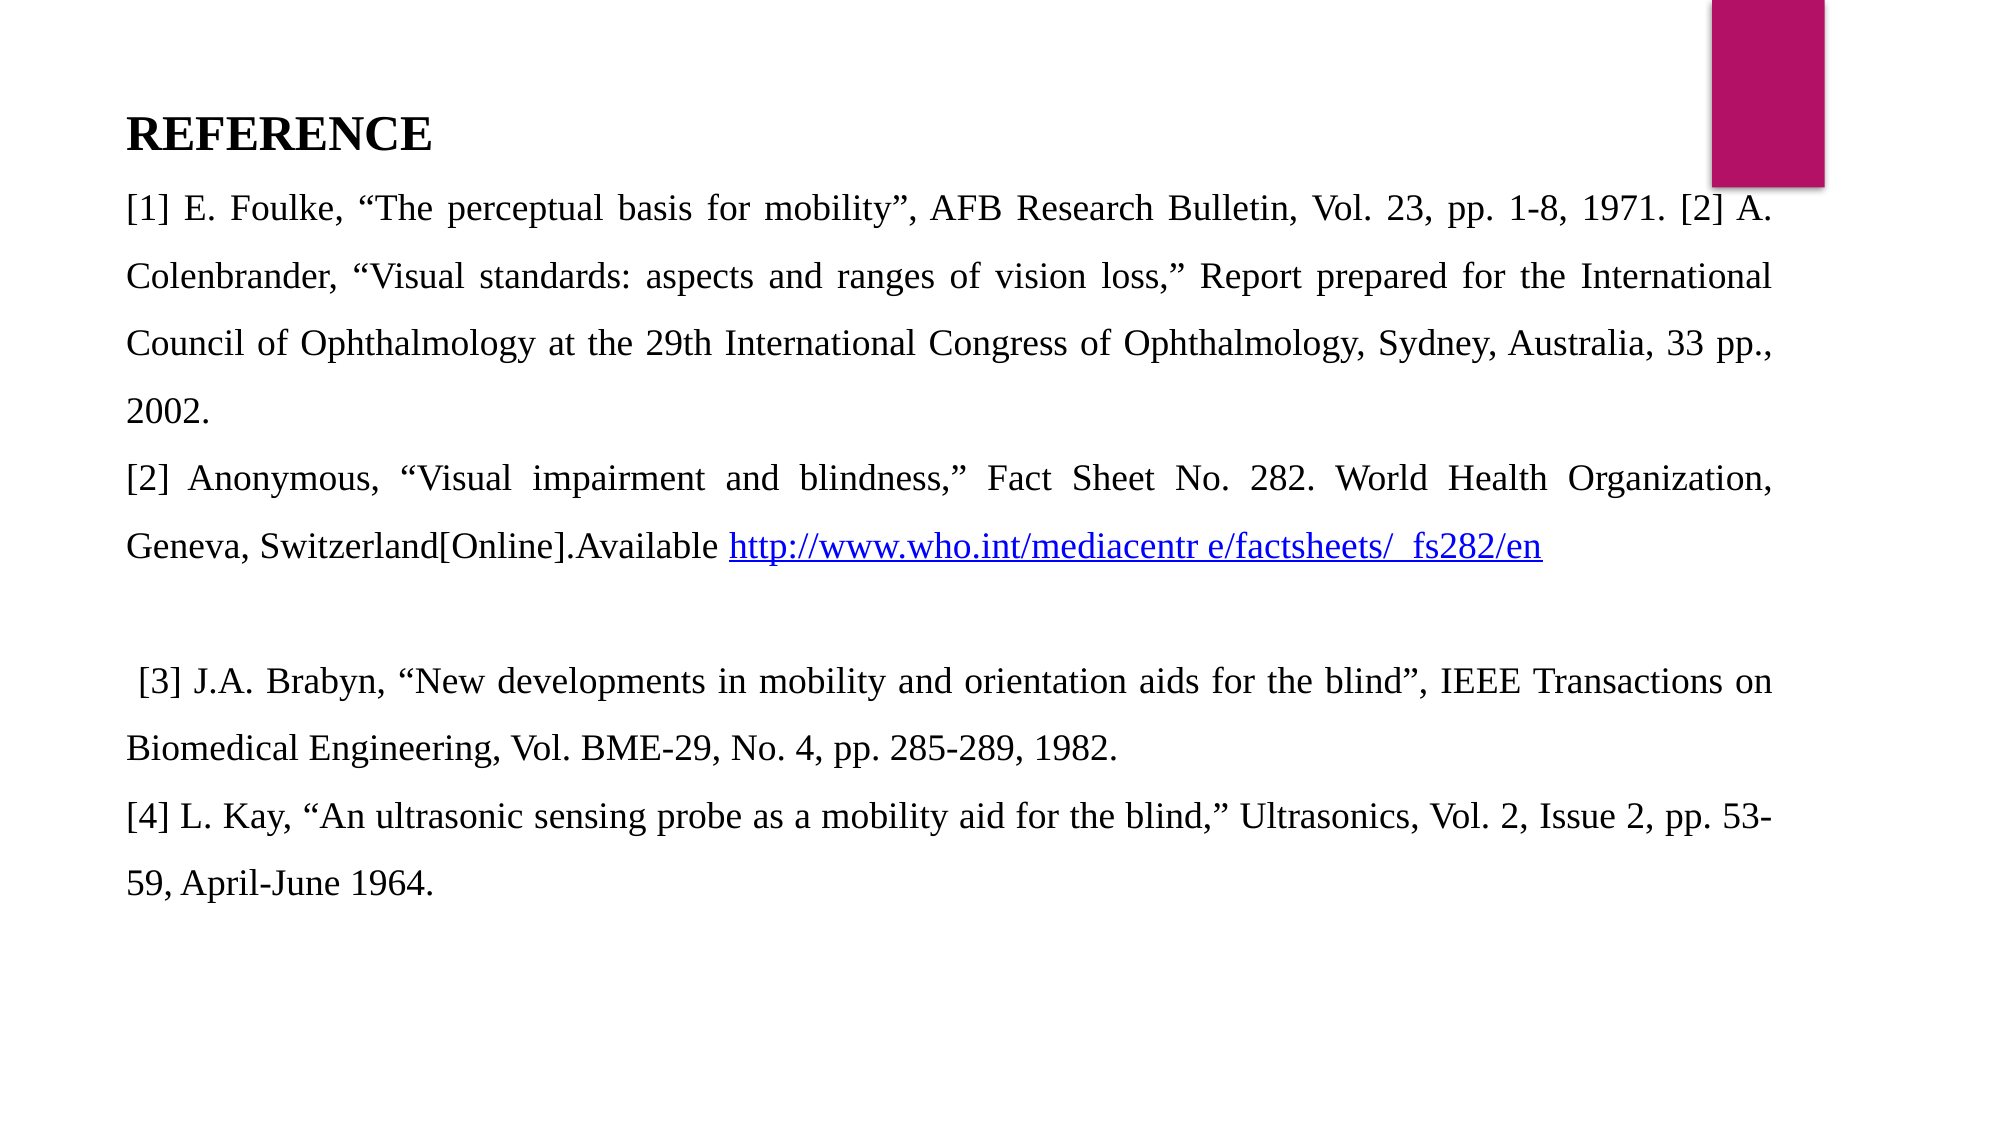

REFERENCE
[1] E. Foulke, “The perceptual basis for mobility”, AFB Research Bulletin, Vol. 23, pp. 1-8, 1971. [2] A. Colenbrander, “Visual standards: aspects and ranges of vision loss,” Report prepared for the International Council of Ophthalmology at the 29th International Congress of Ophthalmology, Sydney, Australia, 33 pp., 2002.
[2] Anonymous, “Visual impairment and blindness,” Fact Sheet No. 282. World Health Organization, Geneva, Switzerland[Online].Available http://www.who.int/mediacentr e/factsheets/  fs282/en

 [3] J.A. Brabyn, “New developments in mobility and orientation aids for the blind”, IEEE Transactions on Biomedical Engineering, Vol. BME-29, No. 4, pp. 285-289, 1982.
[4] L. Kay, “An ultrasonic sensing probe as a mobility aid for the blind,” Ultrasonics, Vol. 2, Issue 2, pp. 53-59, April-June 1964.